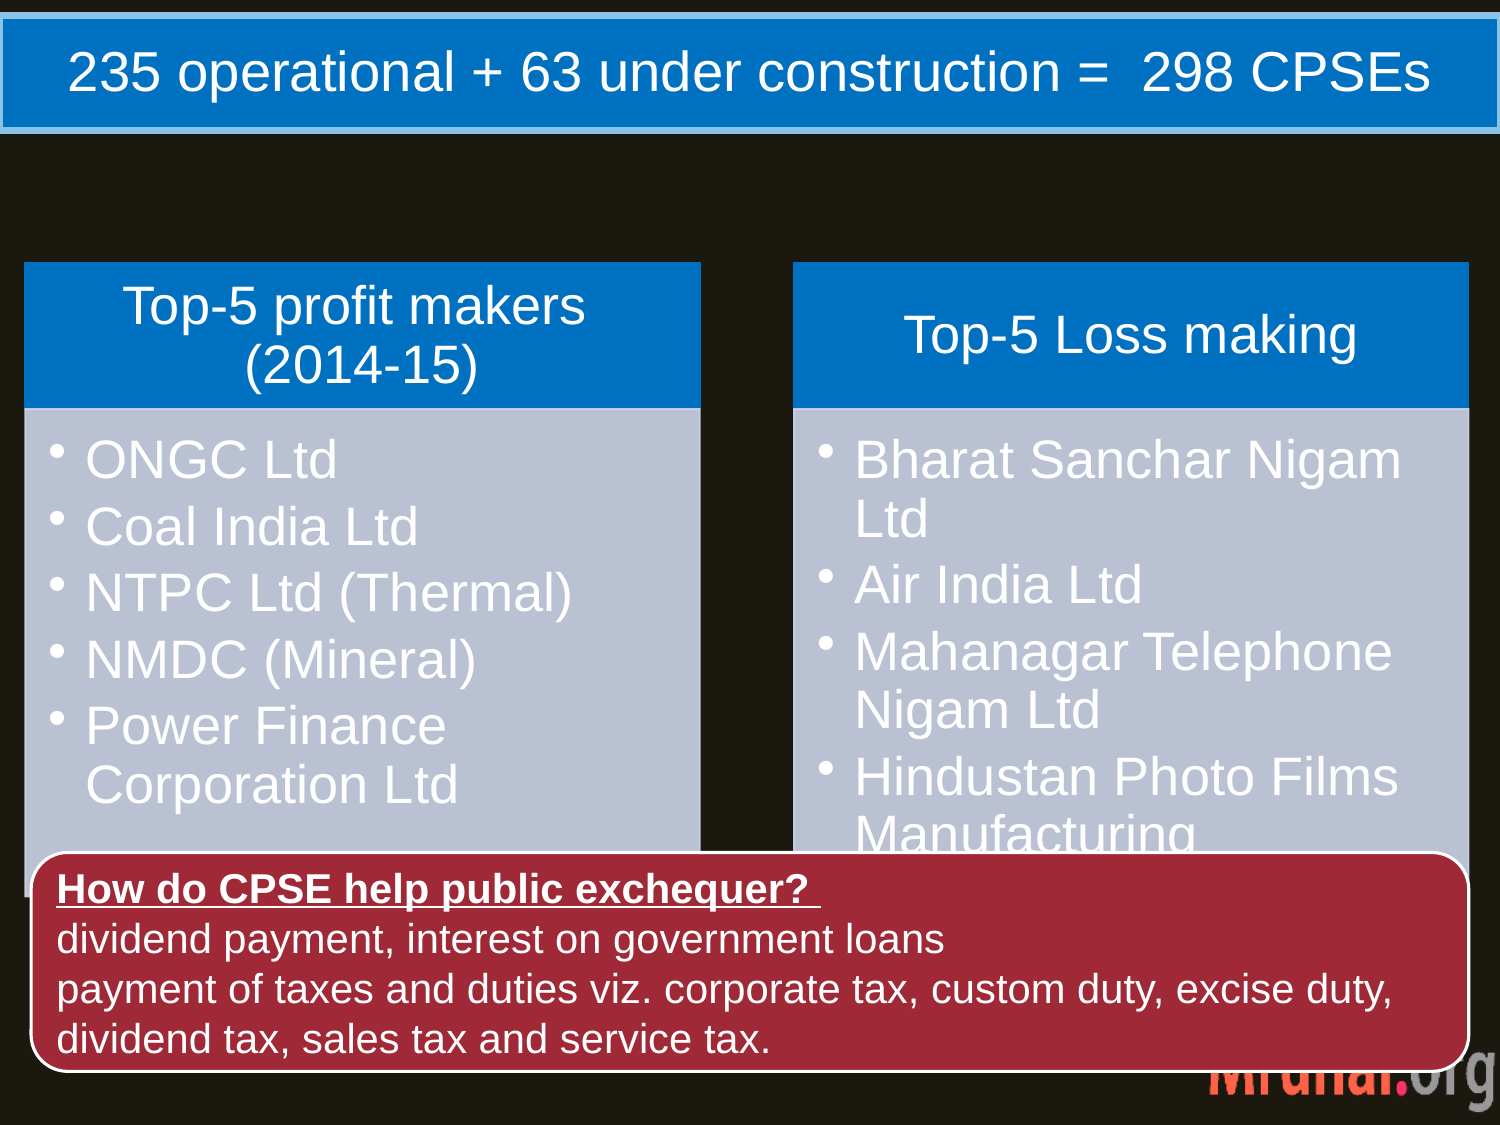

# 235 operational + 63 under construction =  298 CPSEs
Top-5 profit makers
(2014-15)
ONGC Ltd
Coal India Ltd
NTPC Ltd (Thermal)
NMDC (Mineral)
Power Finance Corporation Ltd
Top-5 Loss making
Bharat Sanchar Nigam Ltd
Air India Ltd
Mahanagar Telephone Nigam Ltd
Hindustan Photo Films Manufacturing Company
Mangalore Refinery
How do CPSE help public exchequer?
dividend payment, interest on government loans
payment of taxes and duties viz. corporate tax, custom duty, excise duty, dividend tax, sales tax and service tax.